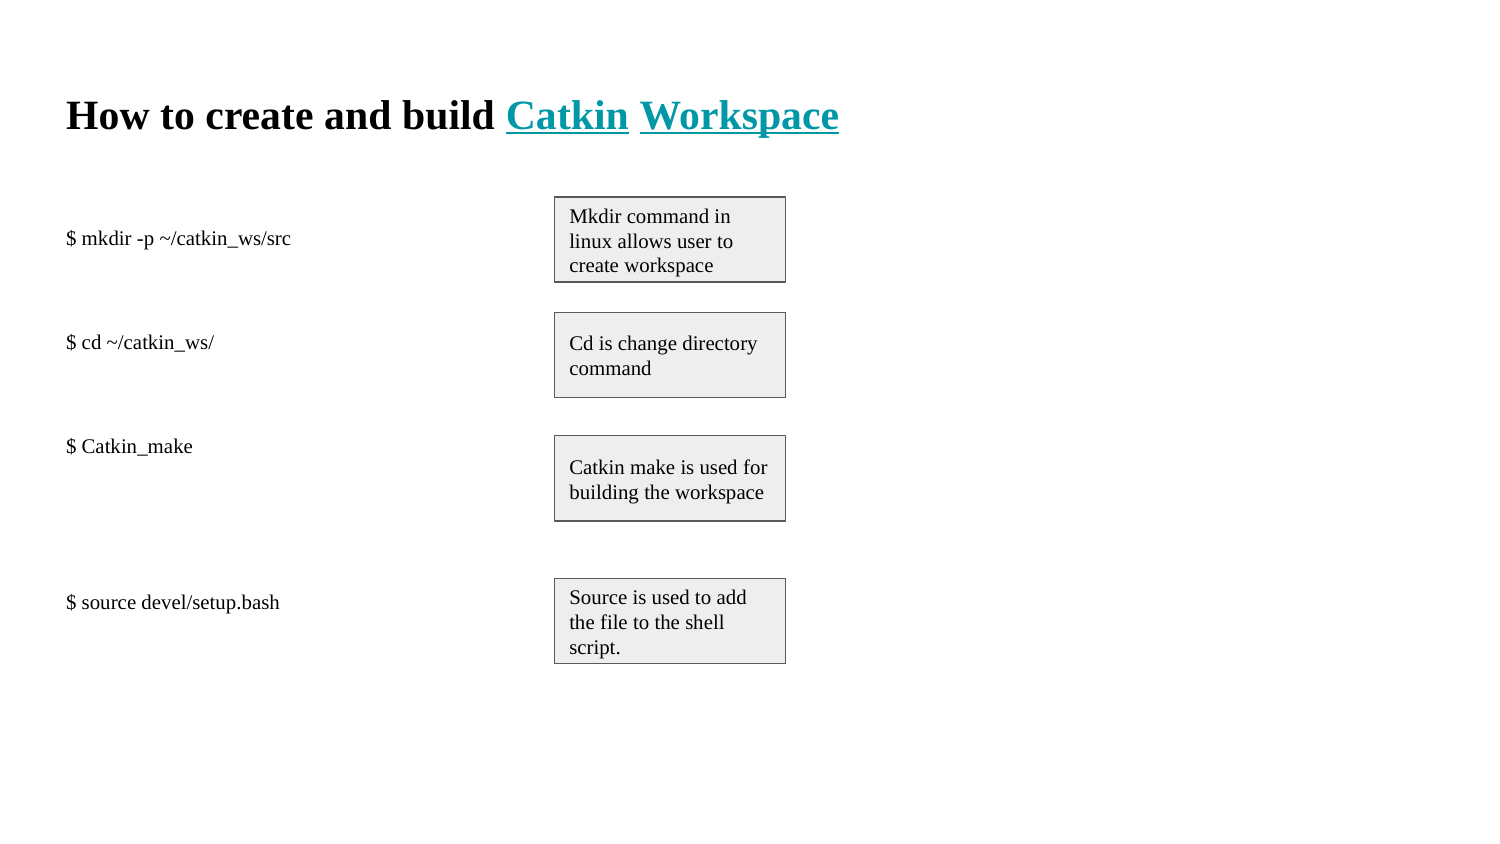

# How to create and build Catkin Workspace

$ mkdir -p ~/catkin_ws/src

$ cd ~/catkin_ws/

$ Catkin_make

$ source devel/setup.bash

Mkdir command in linux allows user to create workspace
Cd is change directory command
Catkin make is used for building the workspace
Source is used to add the file to the shell script.